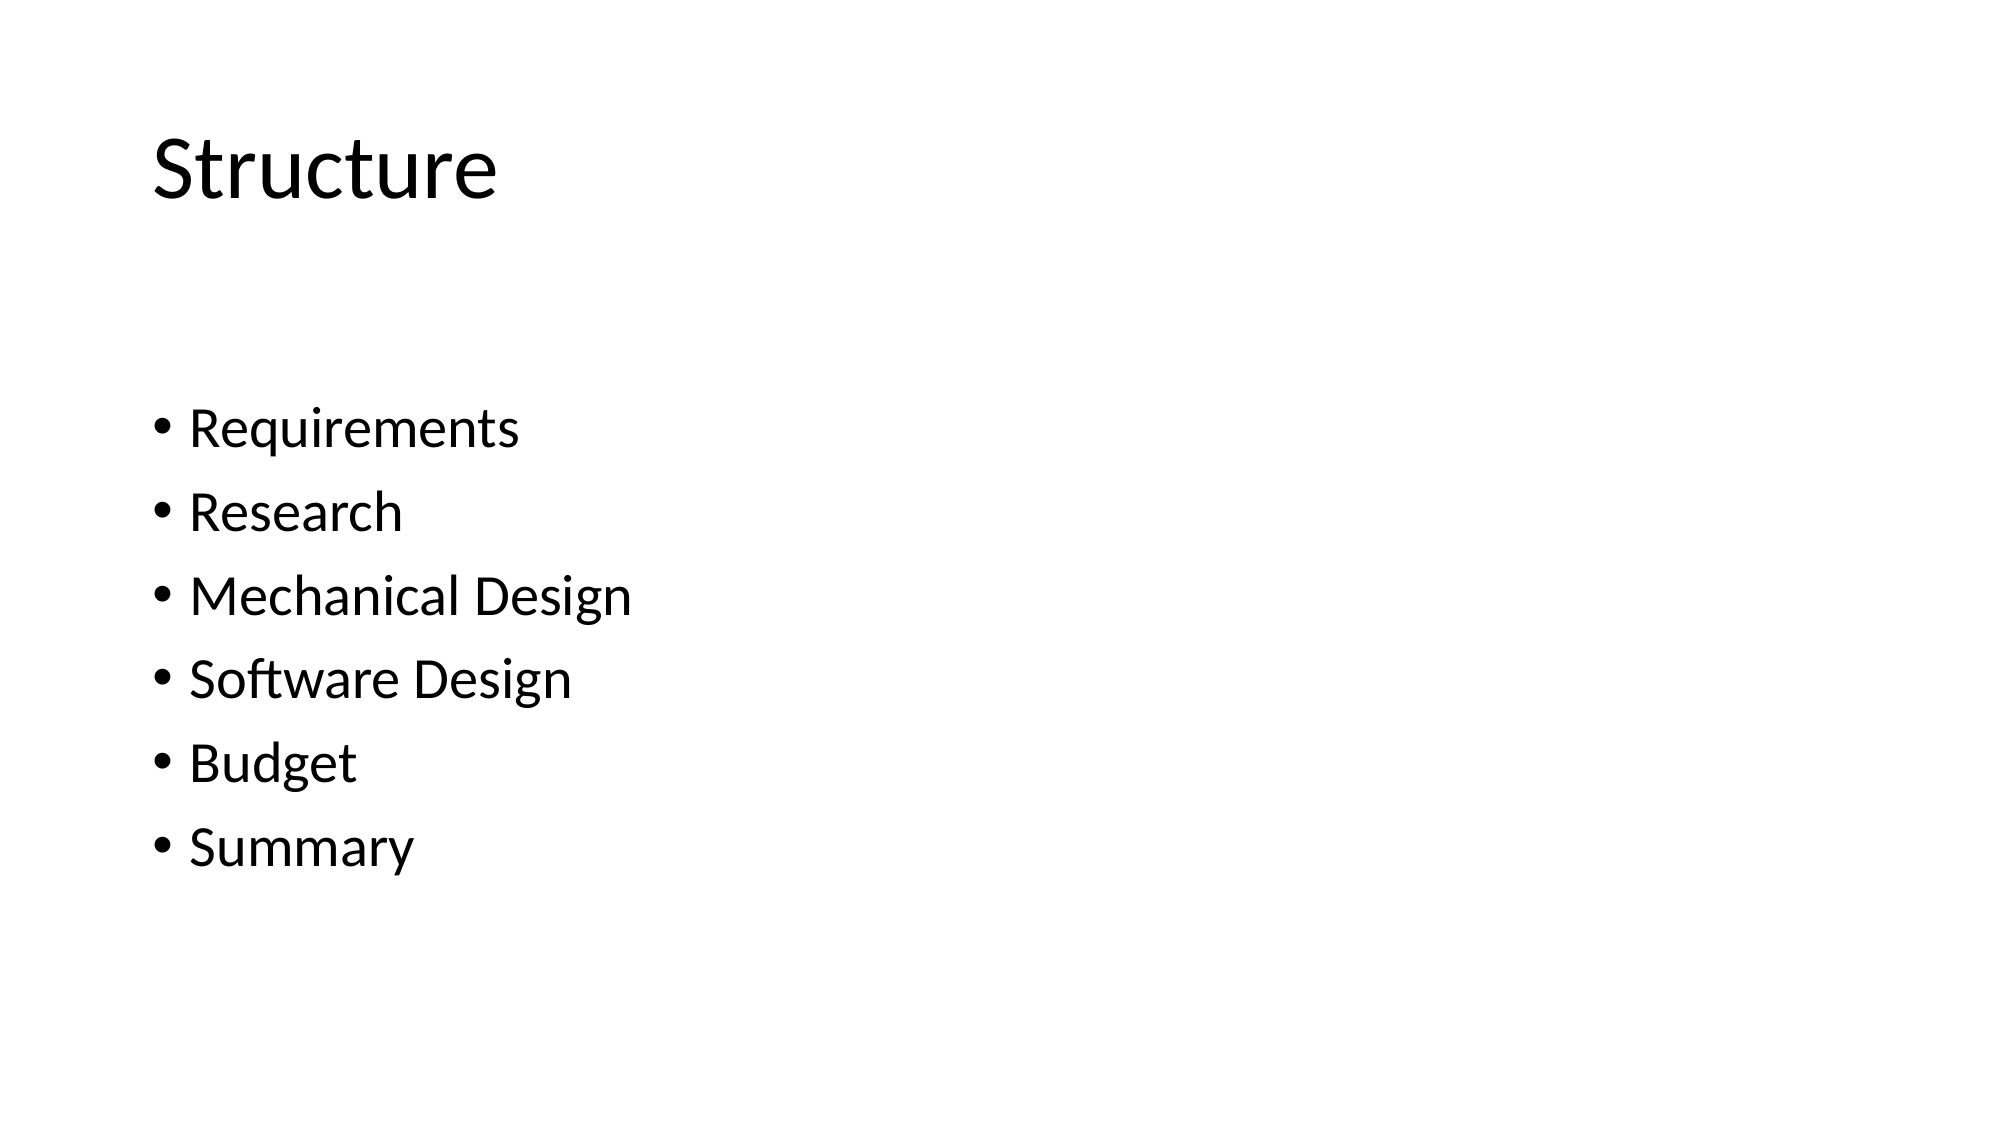

# Structure

Requirements
Research
Mechanical Design
Software Design
Budget
Summary